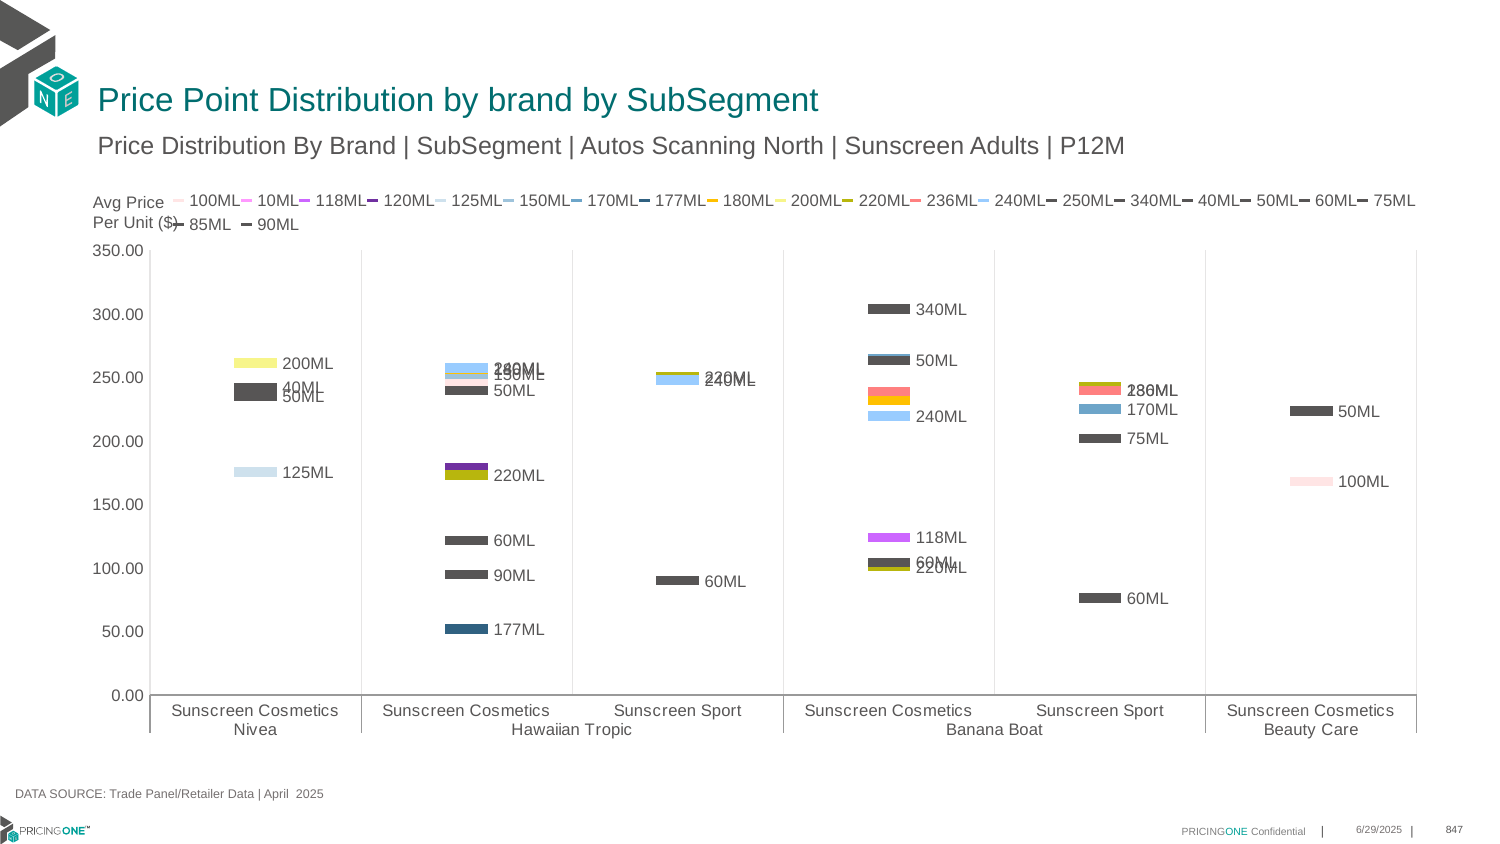

# Price Point Distribution by brand by SubSegment
Price Distribution By Brand | SubSegment | Autos Scanning North | Sunscreen Adults | P12M

### Chart

| Category | 100ML | 10ML | 118ML | 120ML | 125ML | 150ML | 170ML | 177ML | 180ML | 200ML | 220ML | 236ML | 240ML | 250ML | 340ML | 40ML | 50ML | 60ML | 75ML | 85ML | 90ML |
|---|---|---|---|---|---|---|---|---|---|---|---|---|---|---|---|---|---|---|---|---|---|
| Sunscreen Cosmetics | None | None | None | None | 175.4747 | None | None | None | None | 261.3176 | None | None | None | None | None | 242.1233 | 234.9959 | None | None | None | None |
| Sunscreen Cosmetics | 246.7168 | None | None | 179.0939 | None | 252.5381 | None | 51.973 | 256.4966 | None | 173.1324 | None | 257.4583 | None | None | None | 239.5977 | 121.4726 | None | None | 94.6559 |
| Sunscreen Sport | None | None | None | None | None | None | None | None | None | None | 250.3476 | None | 247.9707 | None | None | None | None | 89.9673 | None | None | None |
| Sunscreen Cosmetics | None | None | 123.9902 | None | None | None | 264.8731 | None | 231.5657 | None | 100.8919 | 238.7873 | 219.6192 | None | 303.832 | None | 263.1961 | 104.1641 | None | None | None |
| Sunscreen Sport | None | None | None | None | None | None | 225.1176 | None | 239.7795 | None | 242.9988 | 239.7833 | None | None | None | None | None | 76.3884 | 201.6963 | None | None |
| Sunscreen Cosmetics | 168.0247 | None | None | None | None | None | None | None | None | None | None | None | None | None | None | None | 223.6318 | None | None | None | None |
Avg Price
Per Unit ($)
DATA SOURCE: Trade Panel/Retailer Data | April  2025
6/29/2025
847